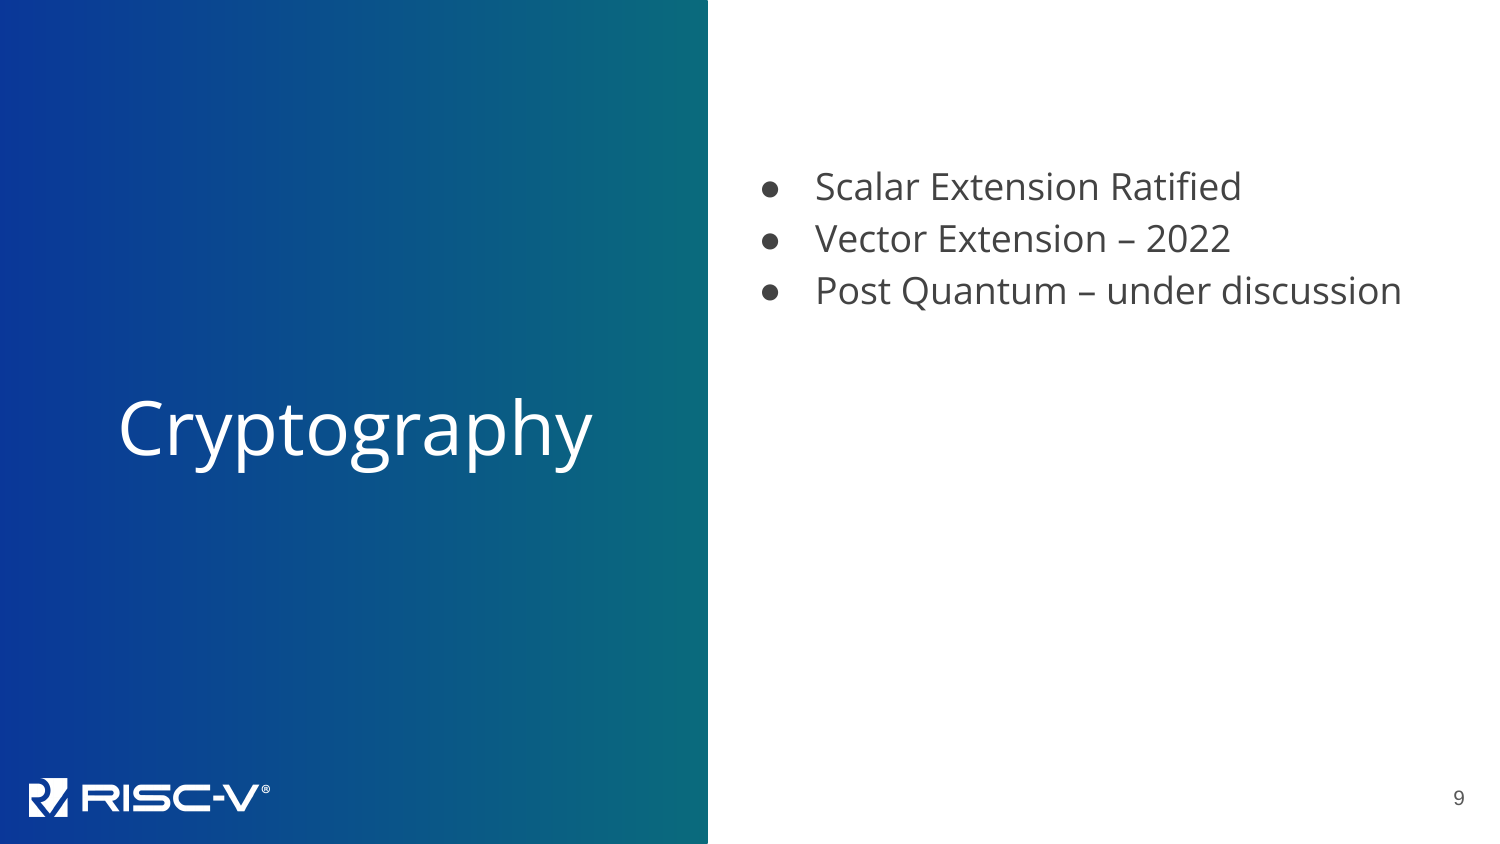

Cryptography
Scalar Extension Ratified
Vector Extension – 2022
Post Quantum – under discussion
9